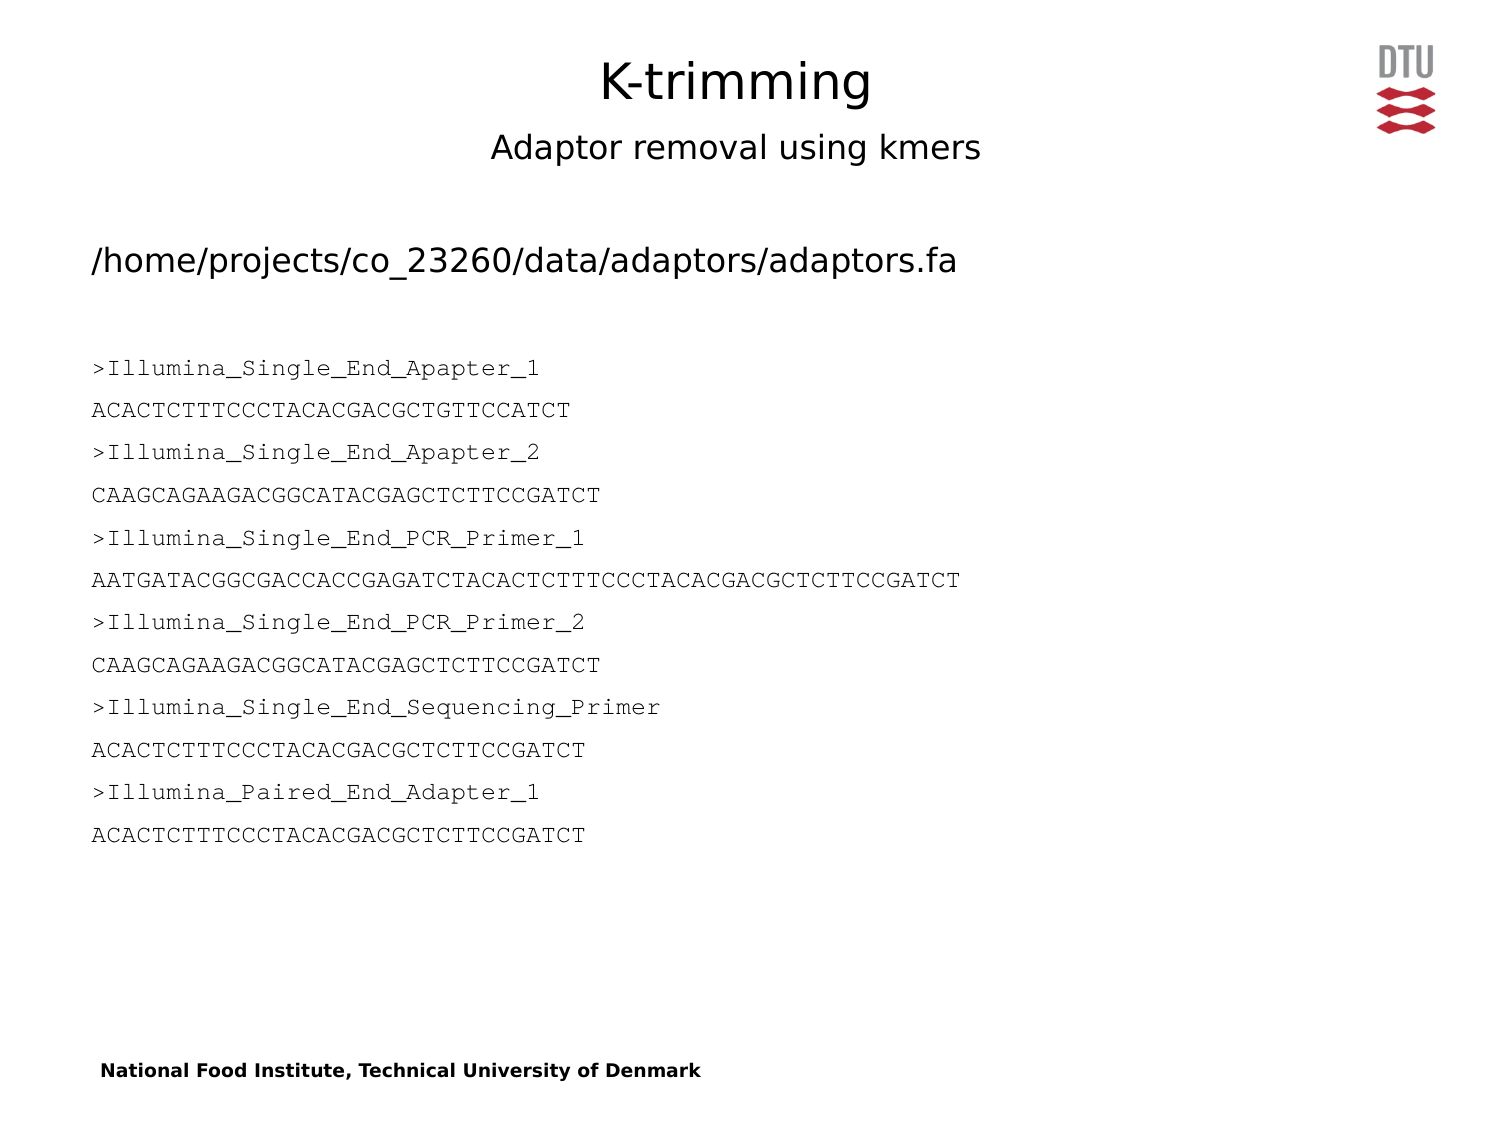

K-trimming
Adaptor removal using kmers
/home/projects/co_23260/data/adaptors/adaptors.fa
>Illumina_Single_End_Apapter_1
ACACTCTTTCCCTACACGACGCTGTTCCATCT
>Illumina_Single_End_Apapter_2
CAAGCAGAAGACGGCATACGAGCTCTTCCGATCT
>Illumina_Single_End_PCR_Primer_1
AATGATACGGCGACCACCGAGATCTACACTCTTTCCCTACACGACGCTCTTCCGATCT
>Illumina_Single_End_PCR_Primer_2
CAAGCAGAAGACGGCATACGAGCTCTTCCGATCT
>Illumina_Single_End_Sequencing_Primer
ACACTCTTTCCCTACACGACGCTCTTCCGATCT
>Illumina_Paired_End_Adapter_1
ACACTCTTTCCCTACACGACGCTCTTCCGATCT